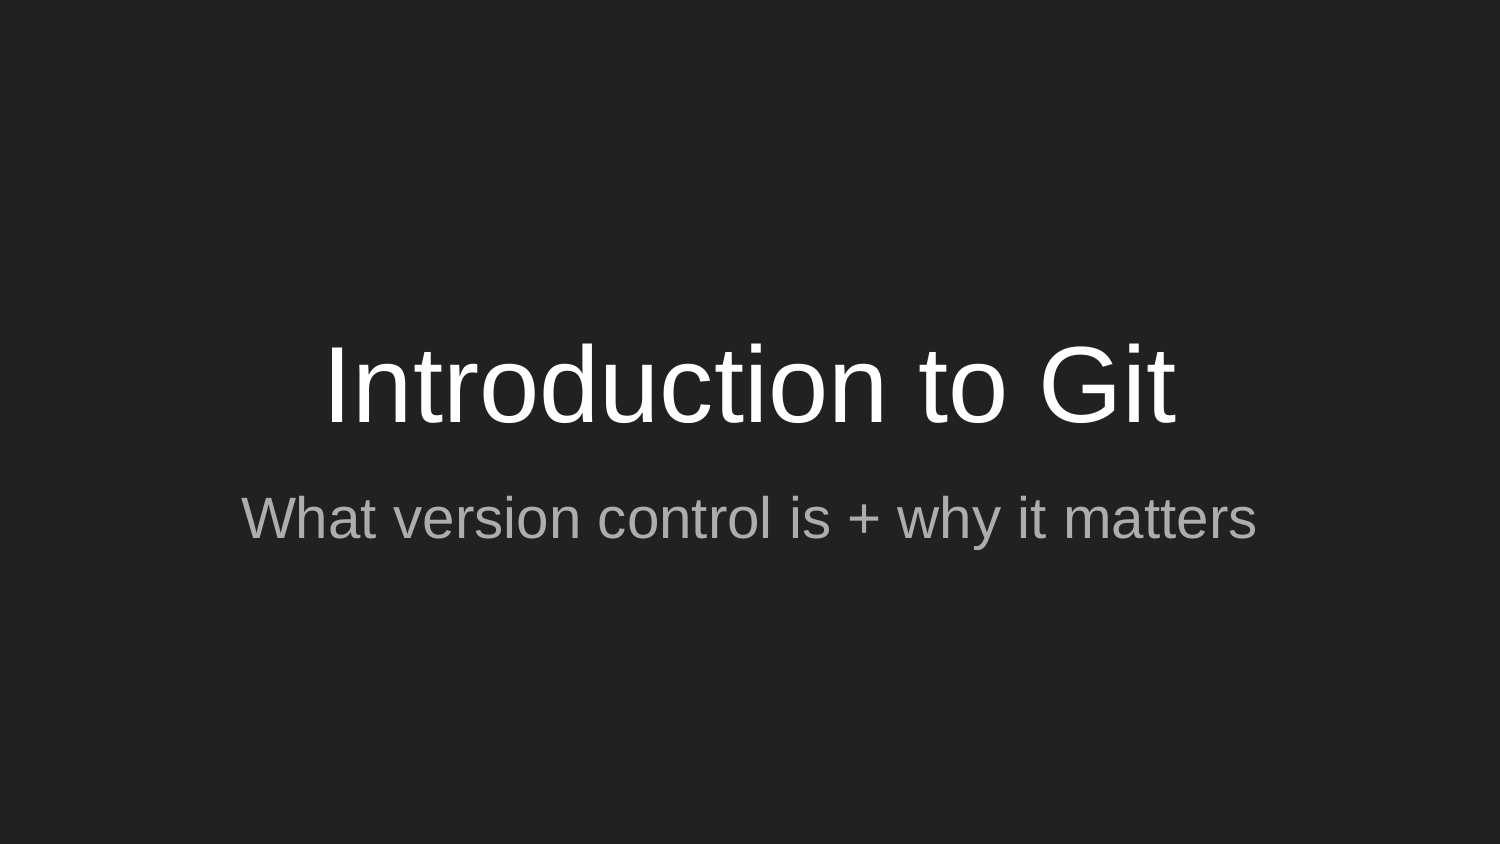

# Introduction to Git
What version control is + why it matters